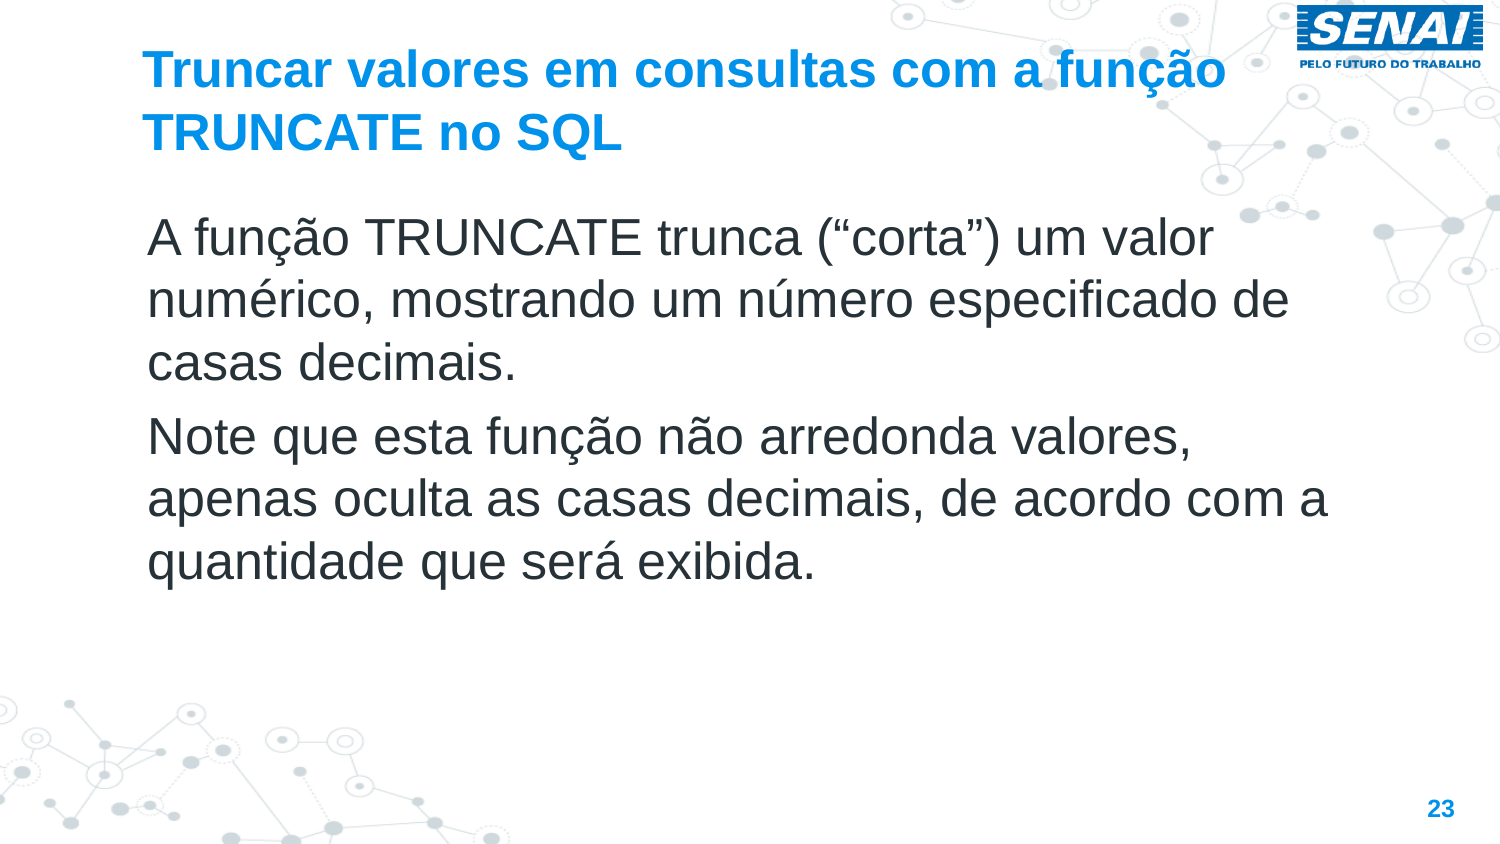

# Truncar valores em consultas com a função TRUNCATE no SQL
A função TRUNCATE trunca (“corta”) um valor numérico, mostrando um número especificado de casas decimais.
Note que esta função não arredonda valores, apenas oculta as casas decimais, de acordo com a quantidade que será exibida.
23